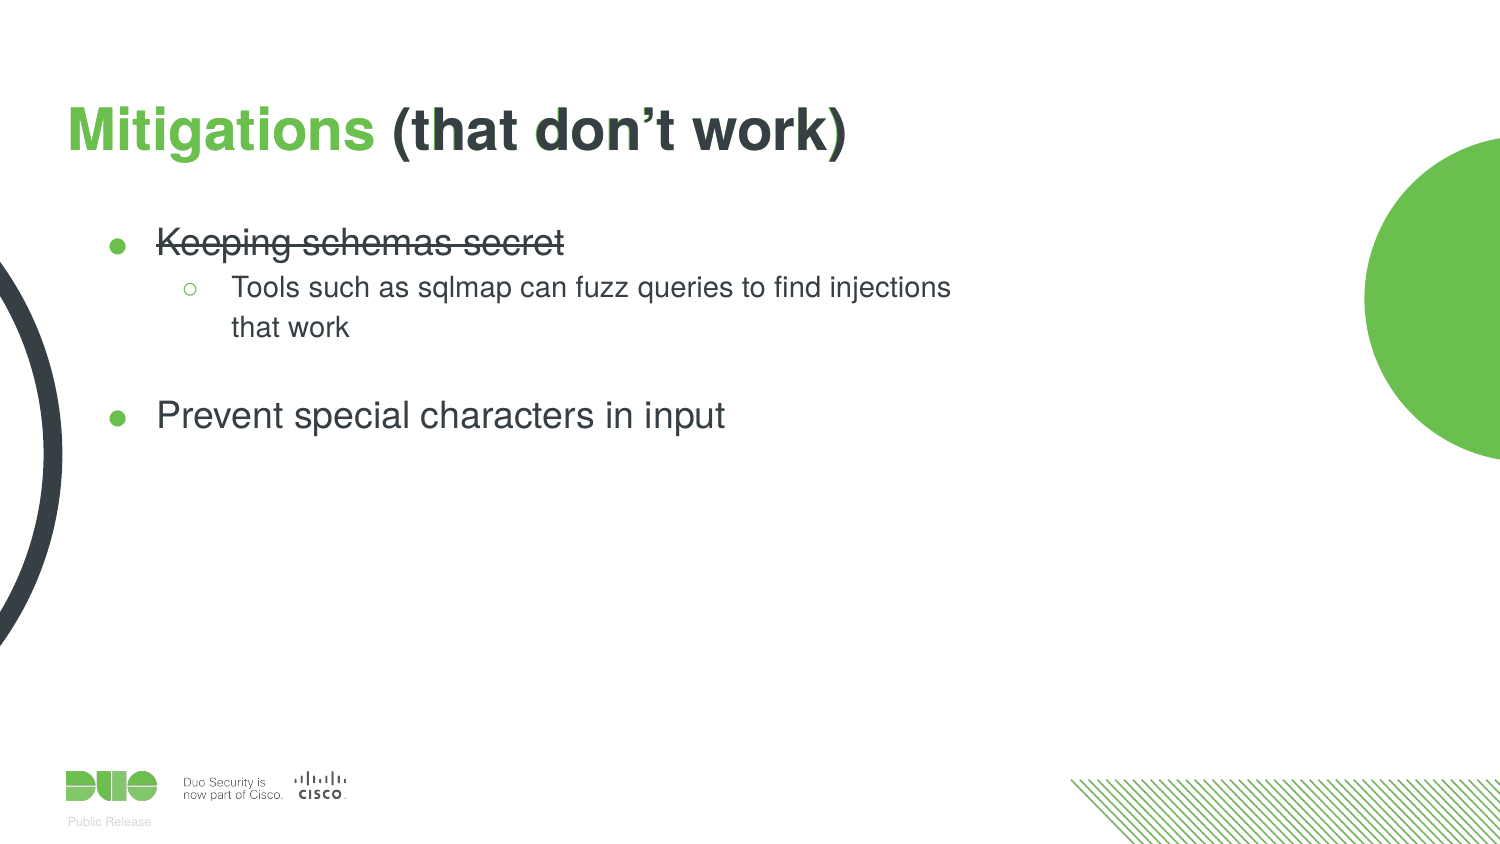

# Mitigations (that don’t work)
Mitigations (that don’t work)
Keeping schemas secret
Tools such as sqlmap can fuzz queries to find injections that work
Prevent special characters in input